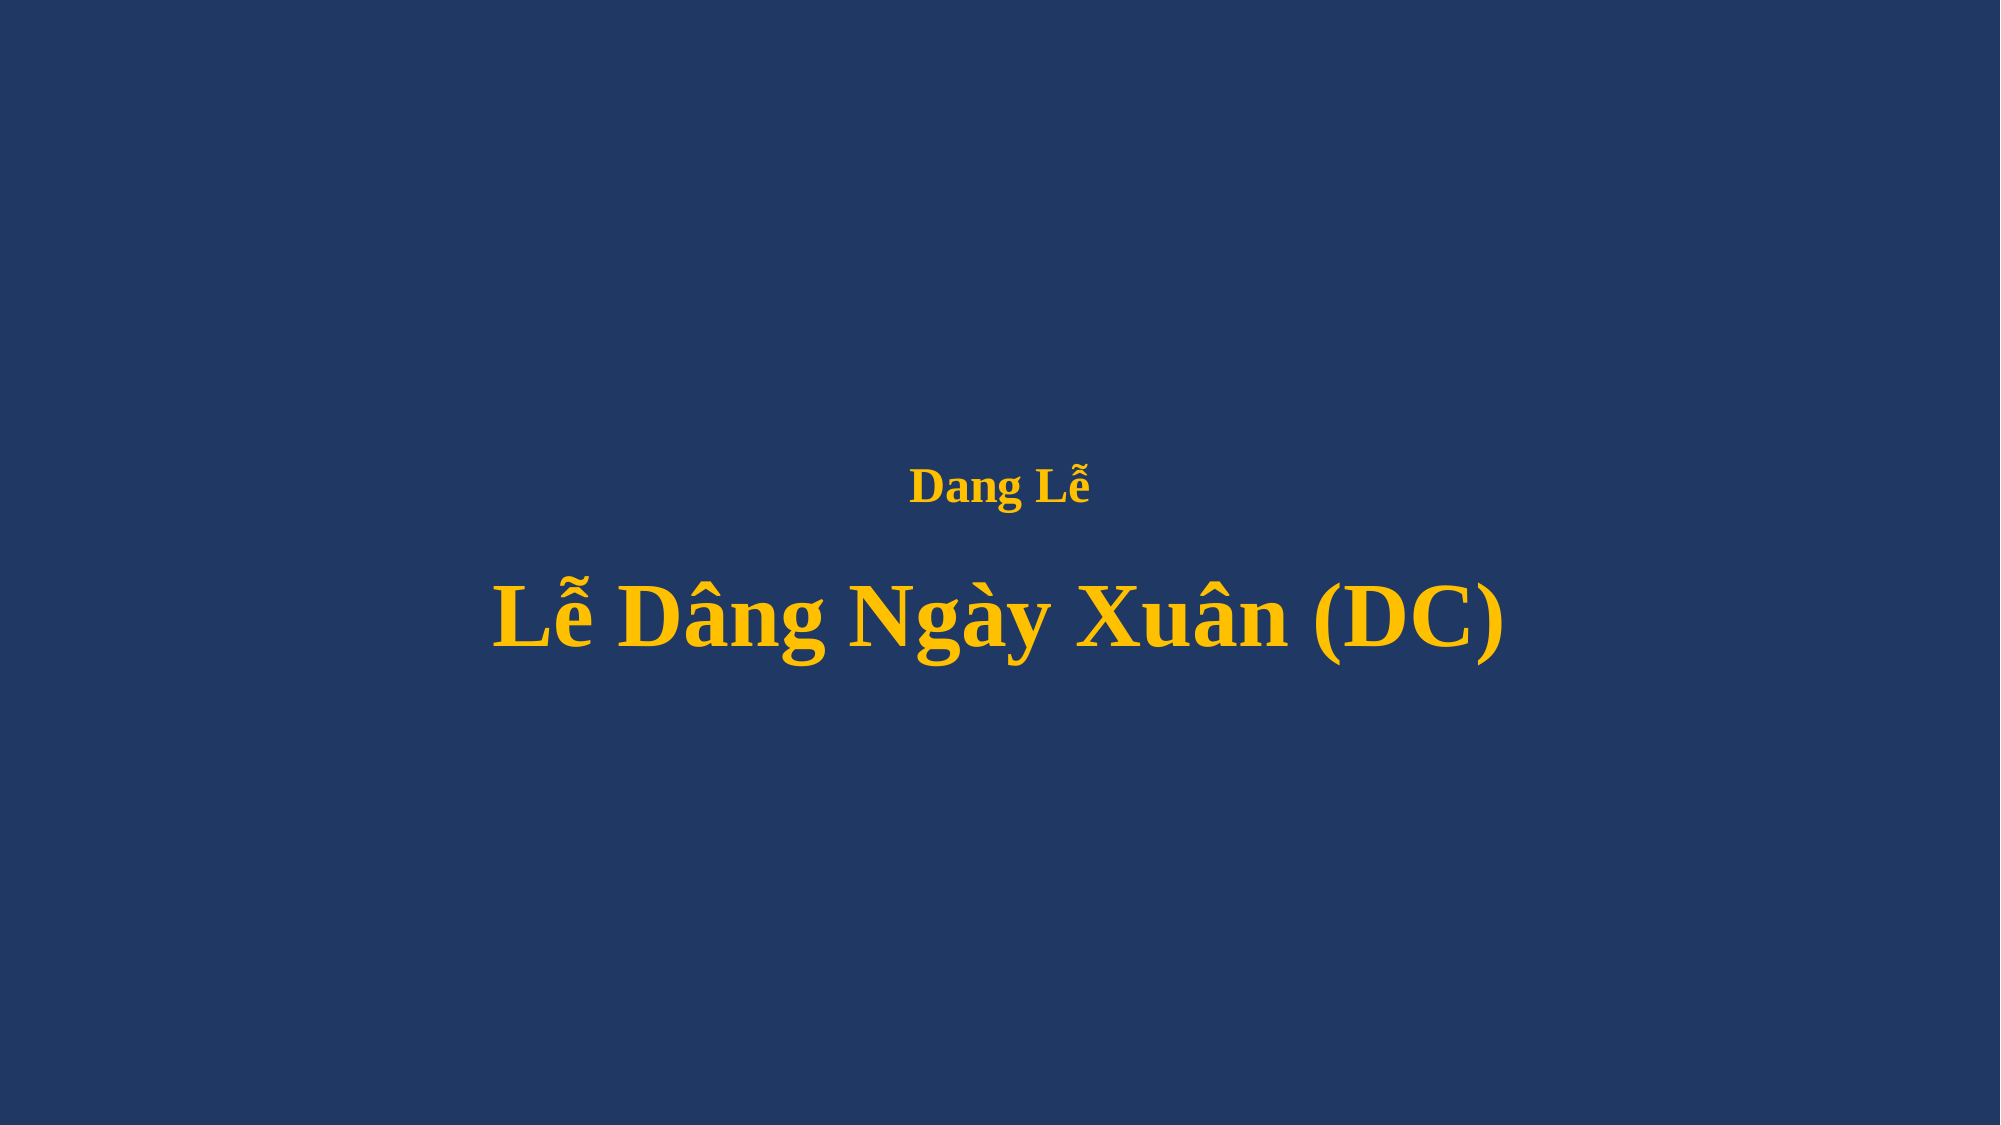

# Dang Lễ Lễ Dâng Ngày Xuân (DC)